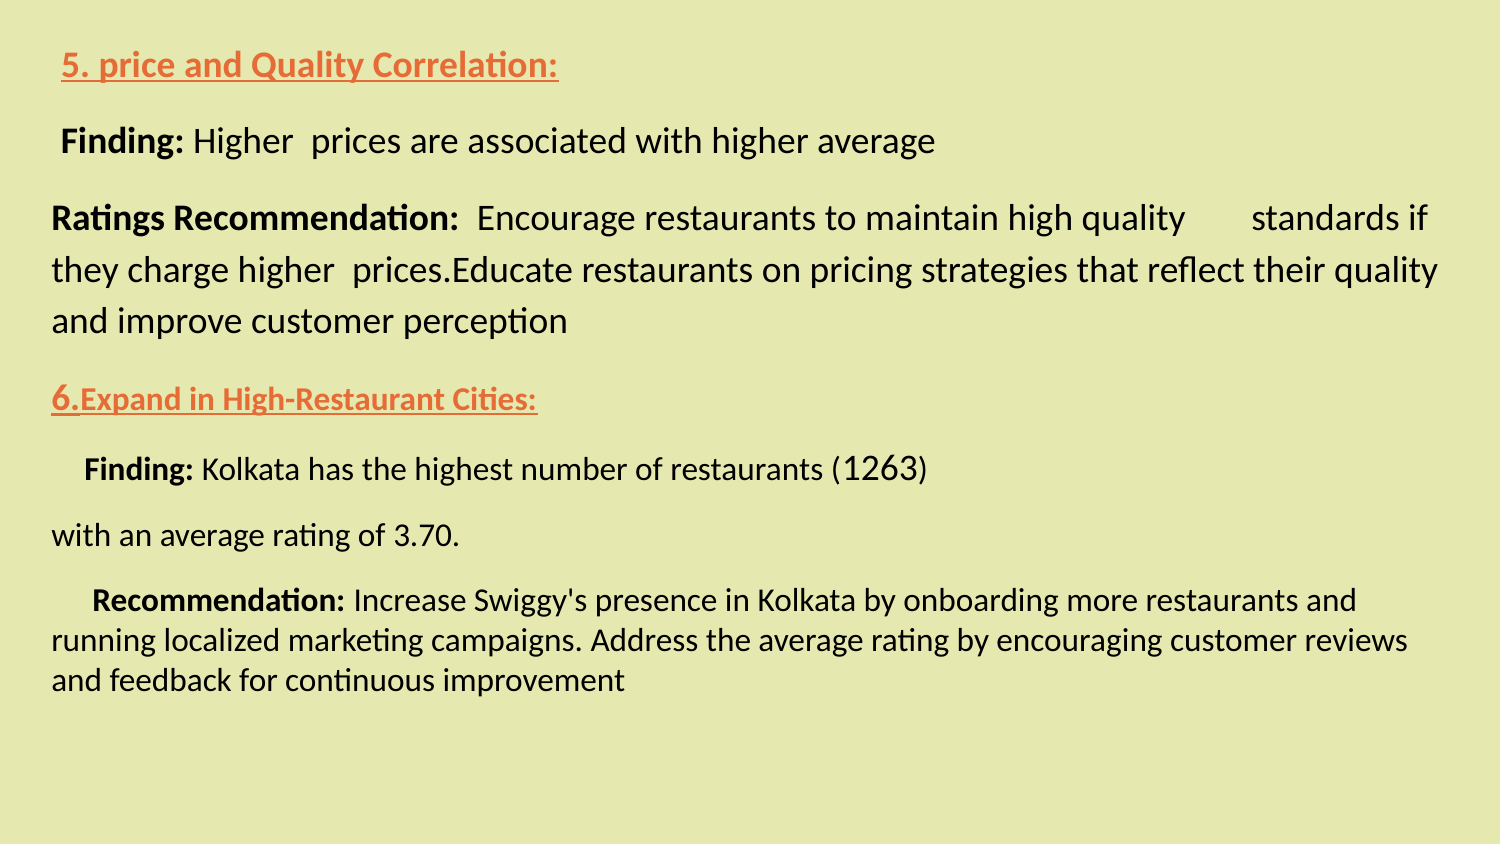

5. price and Quality Correlation:
 Finding: Higher  prices are associated with higher average
Ratings Recommendation:  Encourage restaurants to maintain high quality	standards if  they charge higher  prices.Educate restaurants on pricing strategies that reflect their quality and improve customer perception
6.Expand in High-Restaurant Cities:
    Finding: Kolkata has the highest number of restaurants (1263)
with an average rating of 3.70.
     Recommendation: Increase Swiggy's presence in Kolkata by onboarding more restaurants and running localized marketing campaigns. Address the average rating by encouraging customer reviews and feedback for continuous improvement